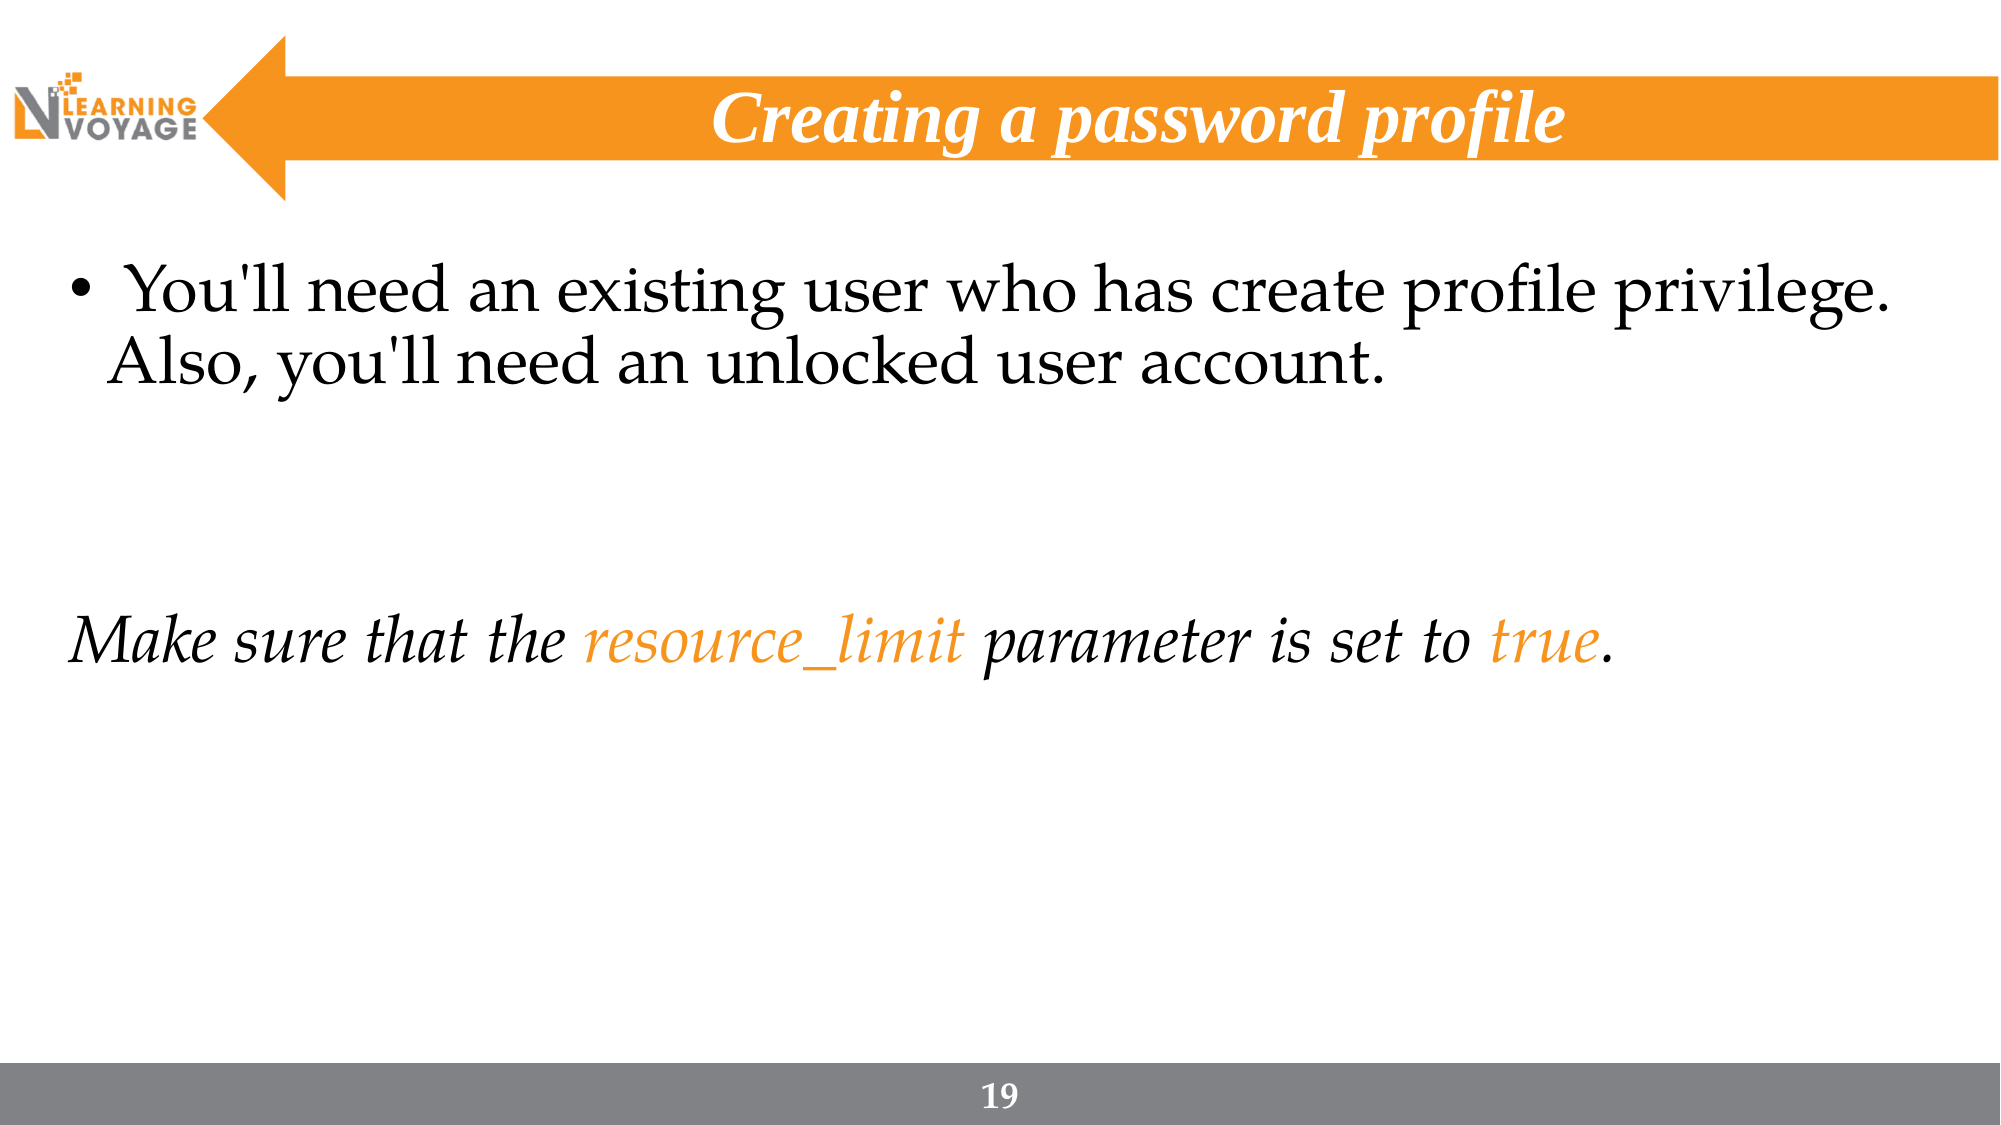

# Creating a password profile
 You'll need an existing user who has create profile privilege. Also, you'll need an unlocked user account.

Make sure that the resource_limit parameter is set to true.

19